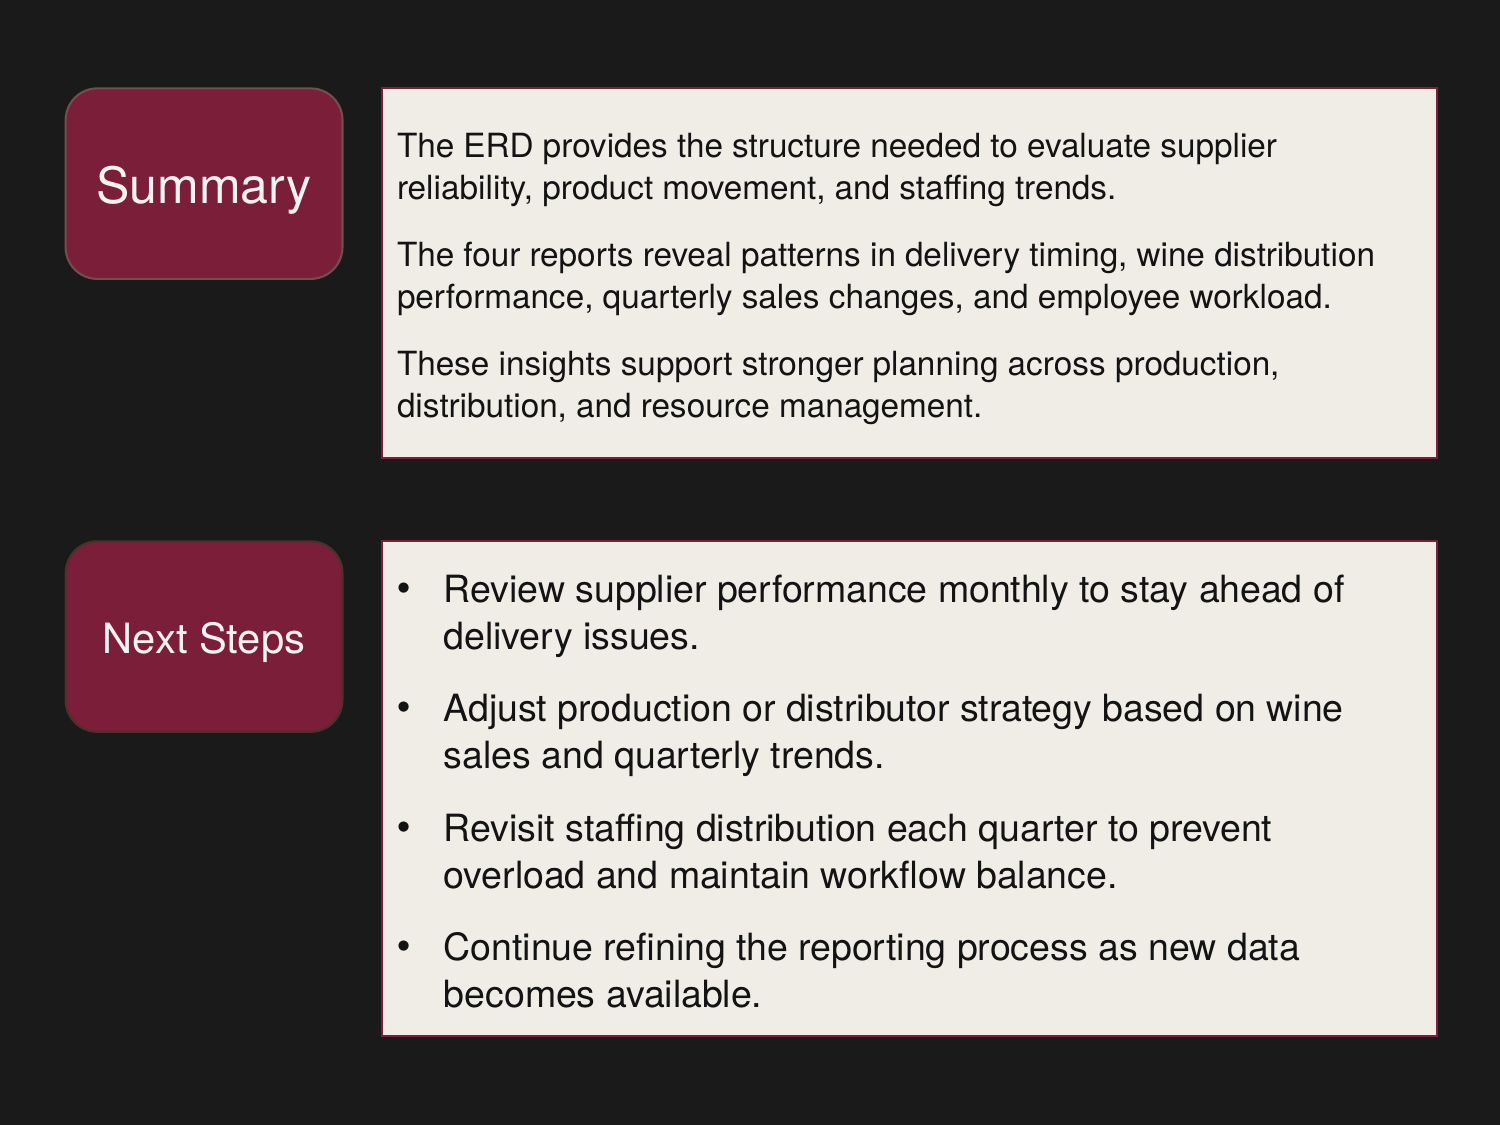

Summary
The ERD provides the structure needed to evaluate supplier reliability, product movement, and staffing trends.
The four reports reveal patterns in delivery timing, wine distribution performance, quarterly sales changes, and employee workload.
These insights support stronger planning across production, distribution, and resource management.
Next Steps
Review supplier performance monthly to stay ahead of delivery issues.
Adjust production or distributor strategy based on wine sales and quarterly trends.
Revisit staffing distribution each quarter to prevent overload and maintain workflow balance.
Continue refining the reporting process as new data becomes available.